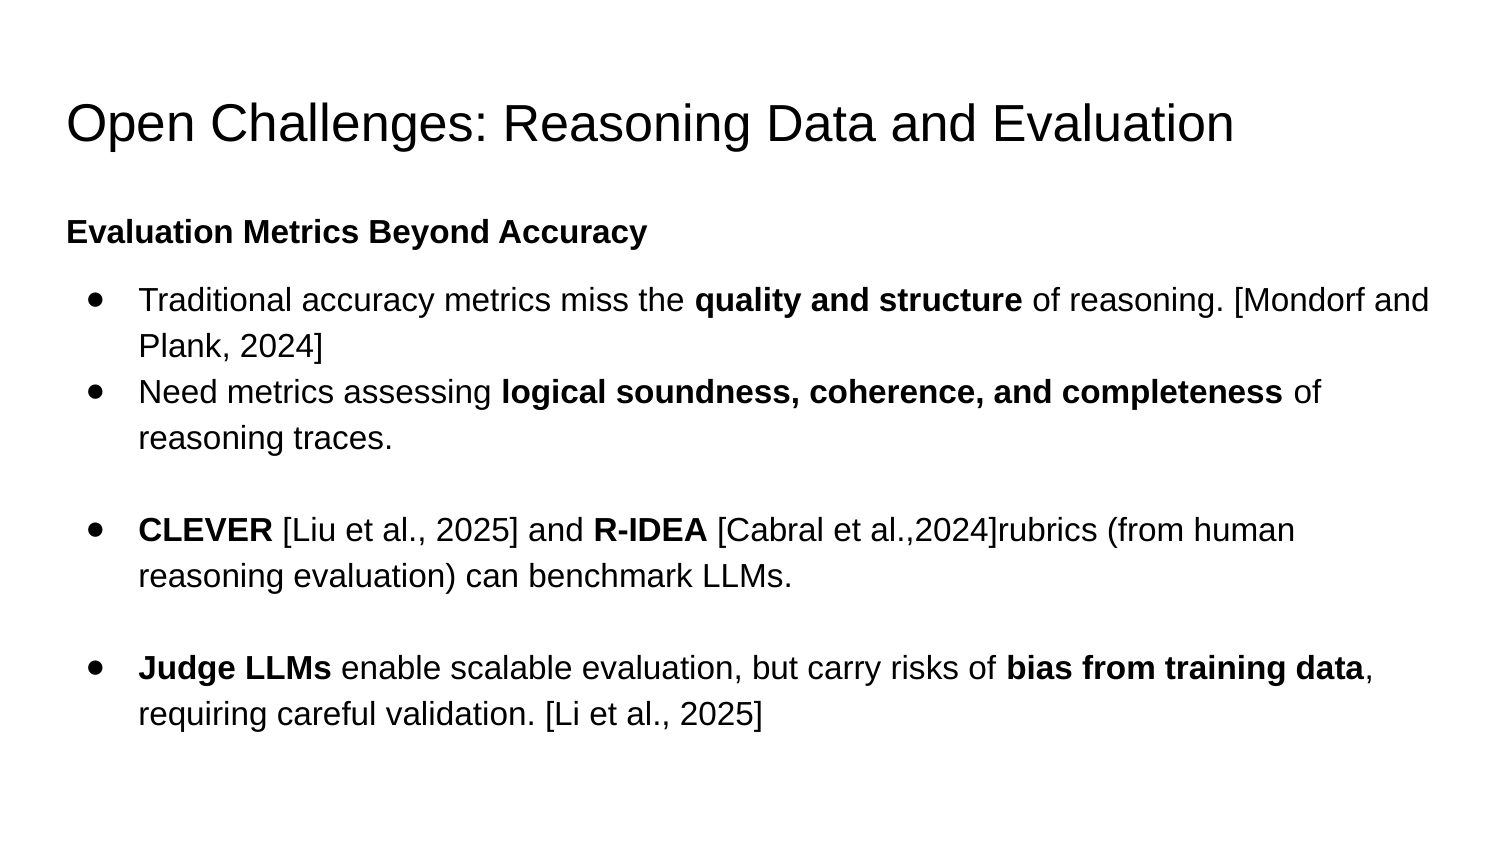

# Open Challenges: Reasoning Data and Evaluation
Evaluation Metrics Beyond Accuracy
Traditional accuracy metrics miss the quality and structure of reasoning. [Mondorf and Plank, 2024]
Need metrics assessing logical soundness, coherence, and completeness of reasoning traces.
CLEVER [Liu et al., 2025] and R-IDEA [Cabral et al.,2024]rubrics (from human reasoning evaluation) can benchmark LLMs.
Judge LLMs enable scalable evaluation, but carry risks of bias from training data, requiring careful validation. [Li et al., 2025]